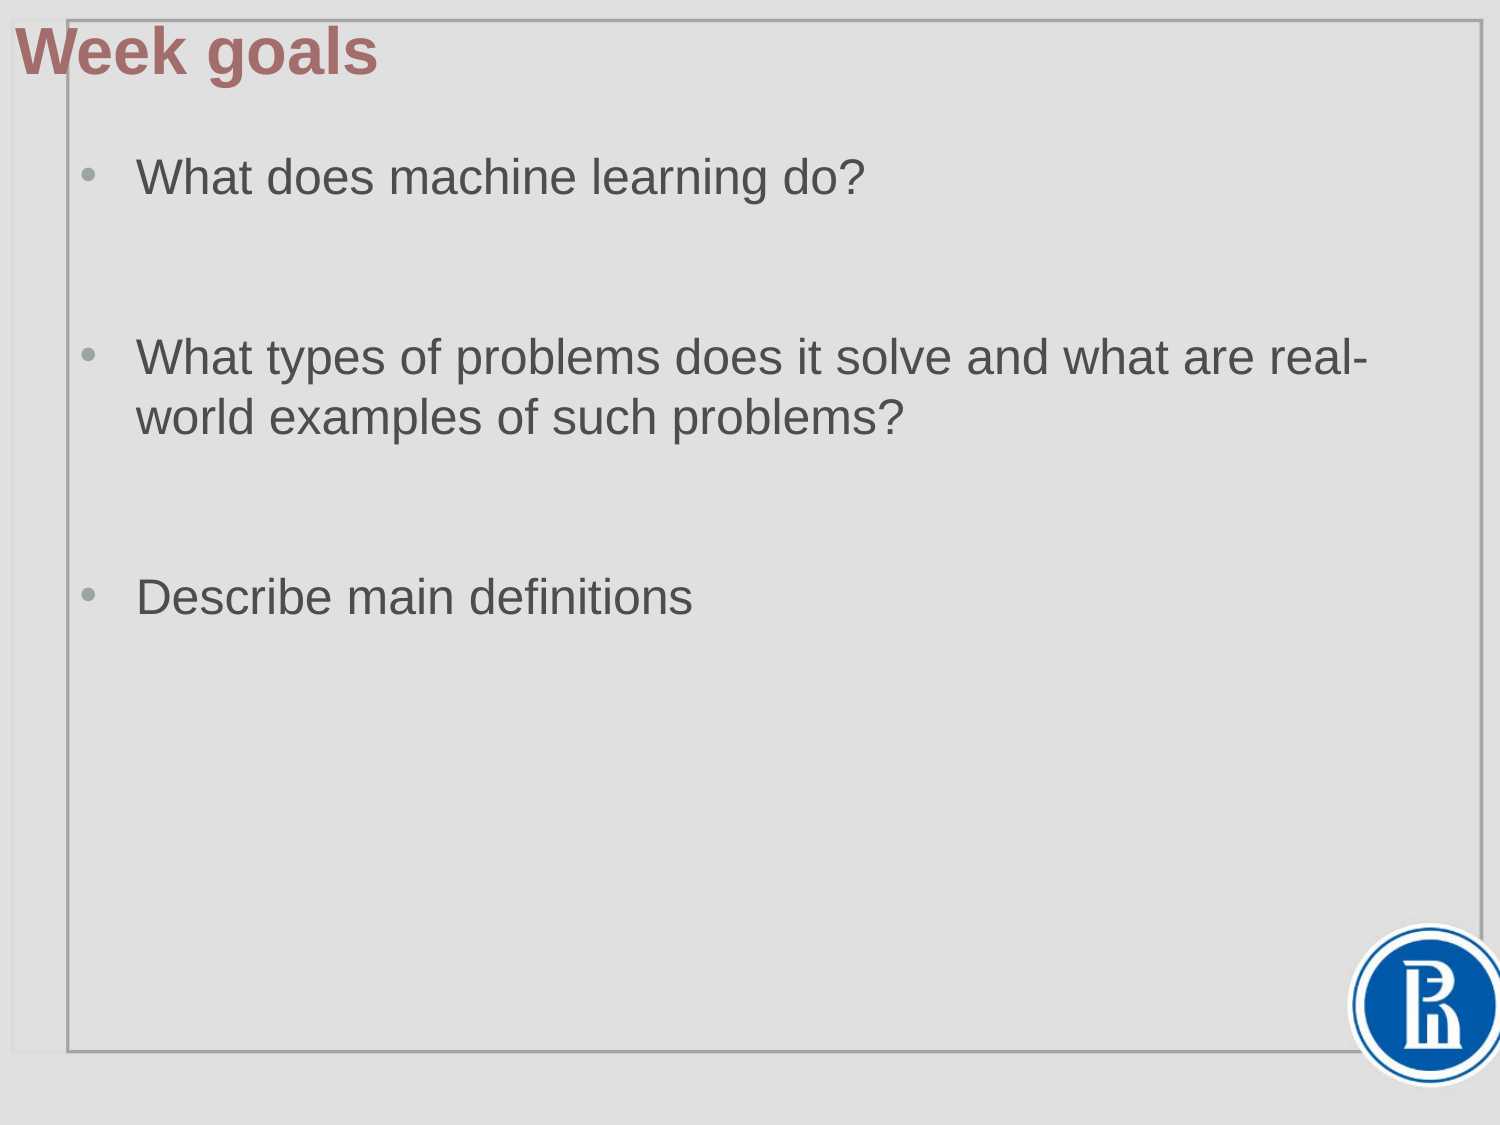

# Week goals
What does machine learning do?

What types of problems does it solve and what are real-world examples of such problems?

Describe main definitions